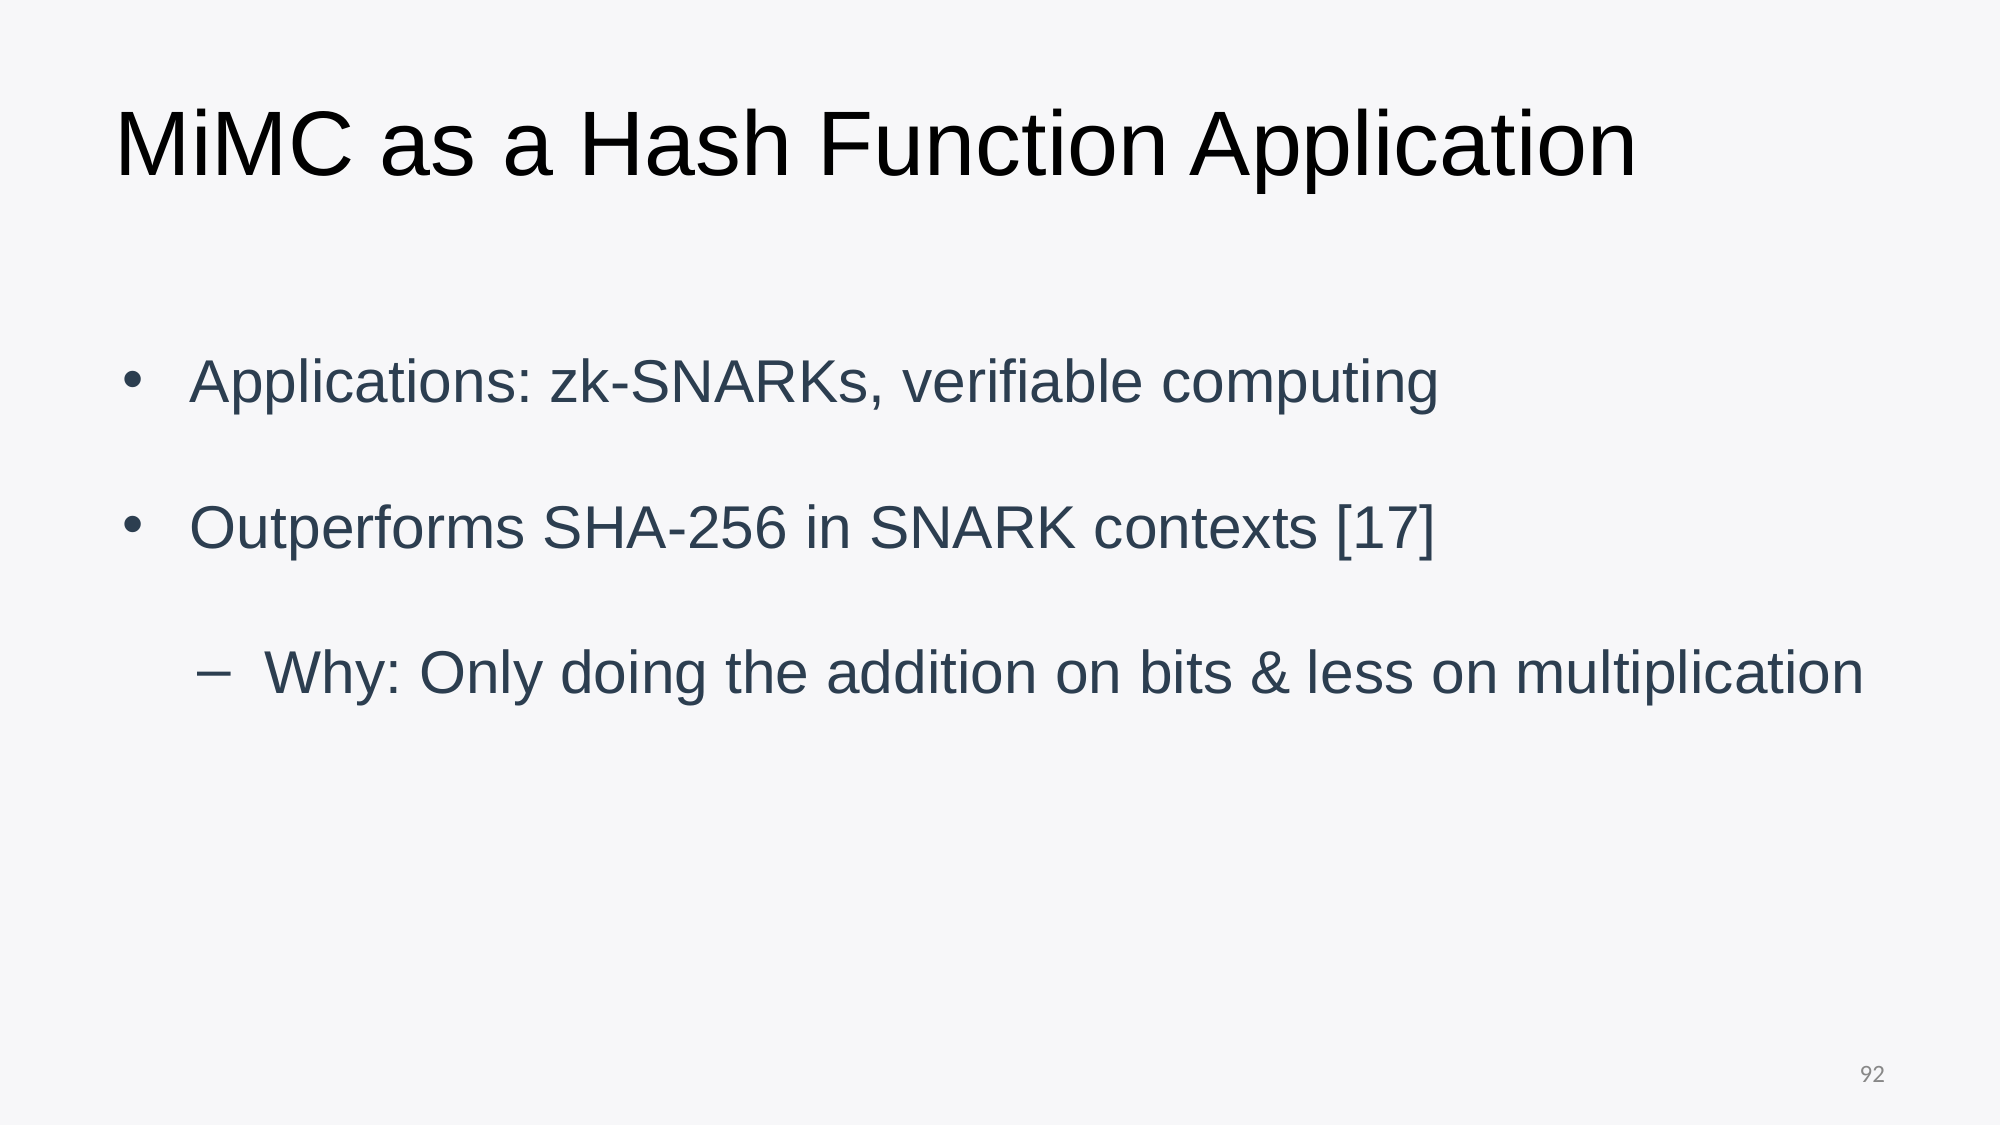

# MiMC as a Hash Function Application
Applications: zk-SNARKs, verifiable computing
Outperforms SHA-256 in SNARK contexts [17]
Why: Only doing the addition on bits & less on multiplication
92